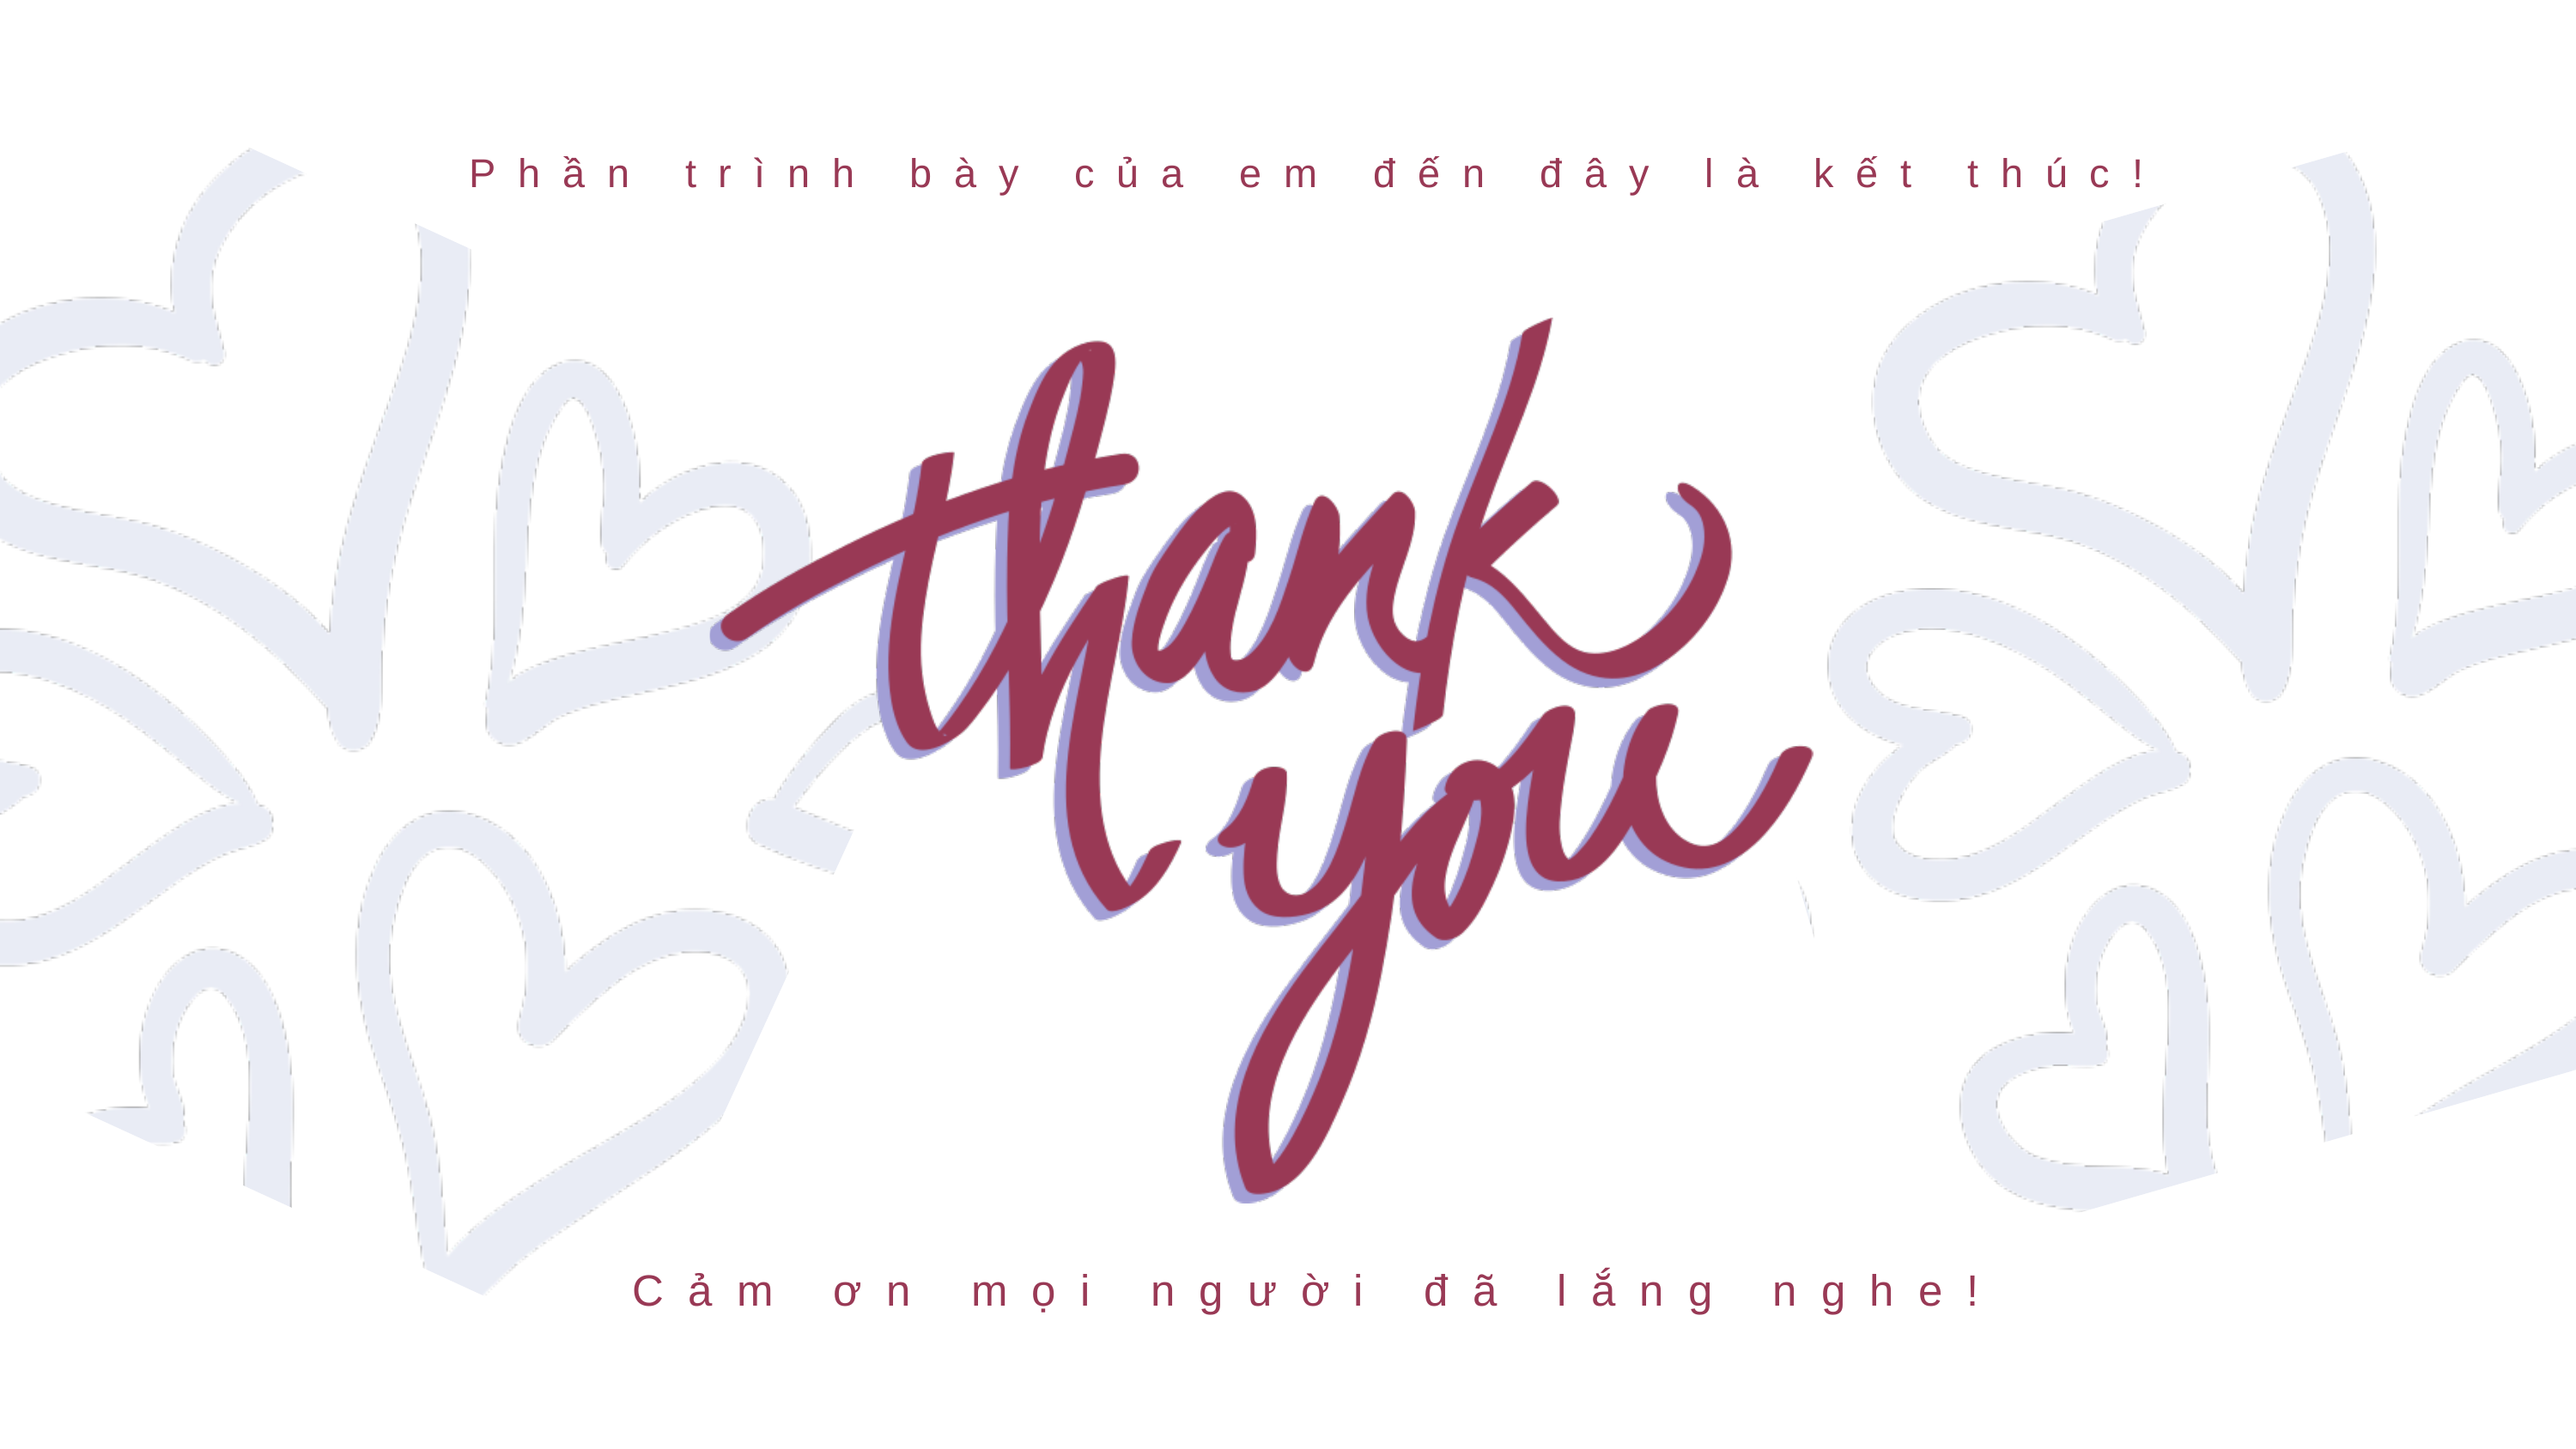

Phần trình bày của em đến đây là kết thúc!

Cảm ơn mọi người đã lắng nghe!